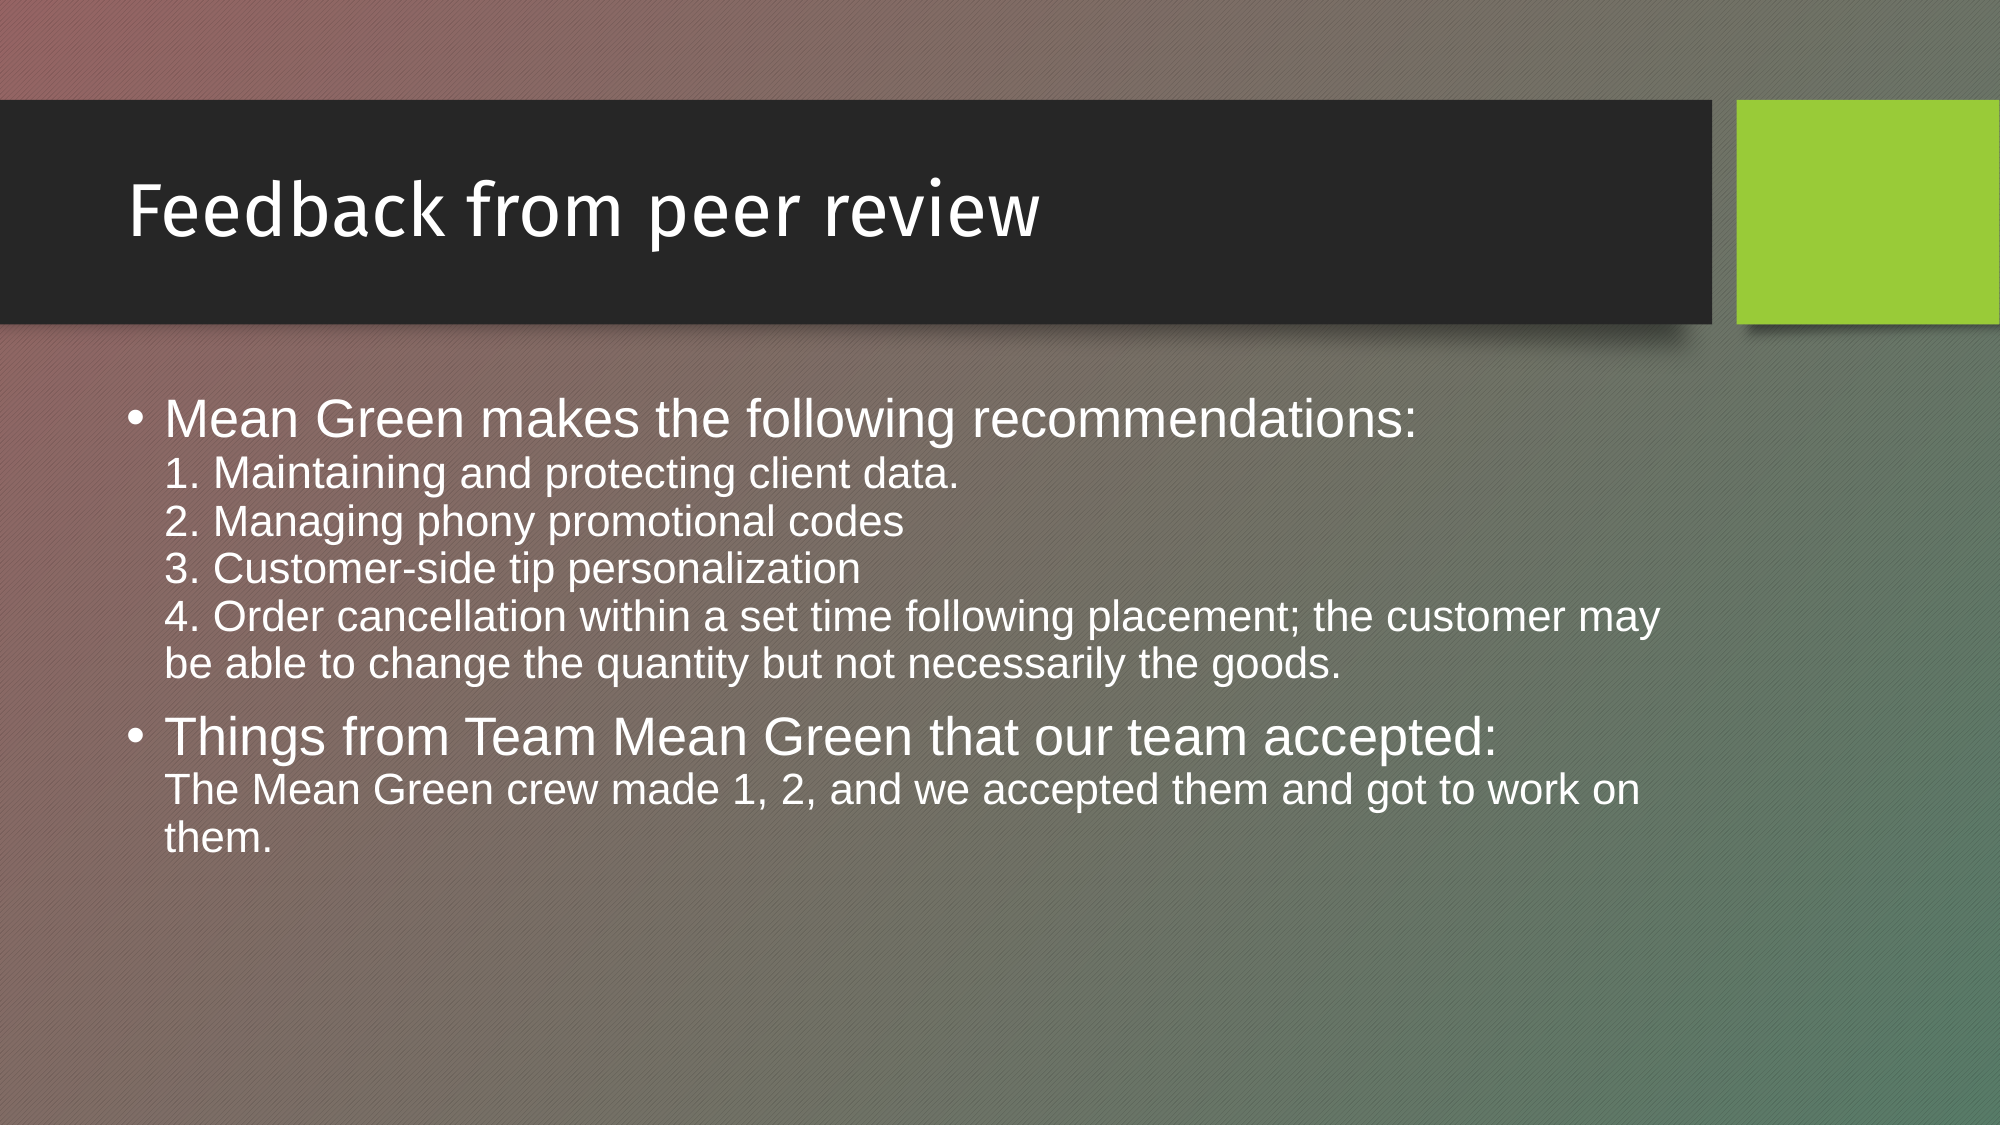

# Feedback from peer review
Mean Green makes the following recommendations:
1. Maintaining and protecting client data.
2. Managing phony promotional codes
3. Customer-side tip personalization
4. Order cancellation within a set time following placement; the customer may be able to change the quantity but not necessarily the goods.
Things from Team Mean Green that our team accepted:
The Mean Green crew made 1, 2, and we accepted them and got to work on them.